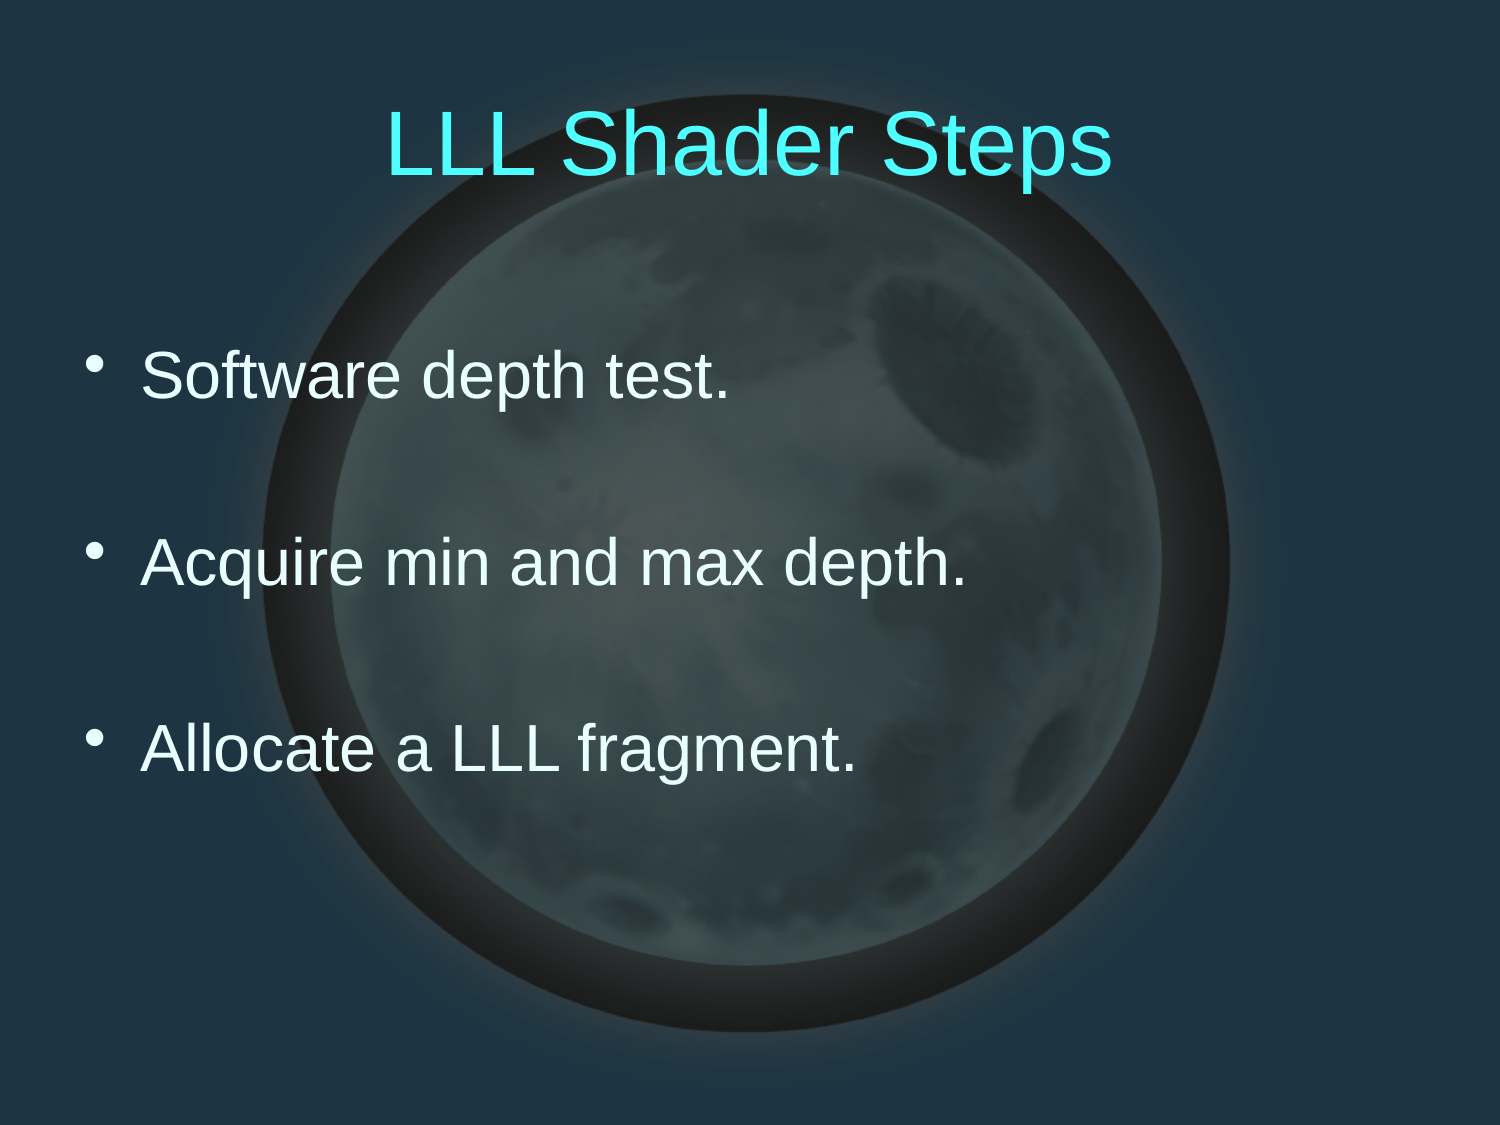

# LLL Shader Steps

Software depth test.

Acquire min and max depth.

Allocate a LLL fragment.